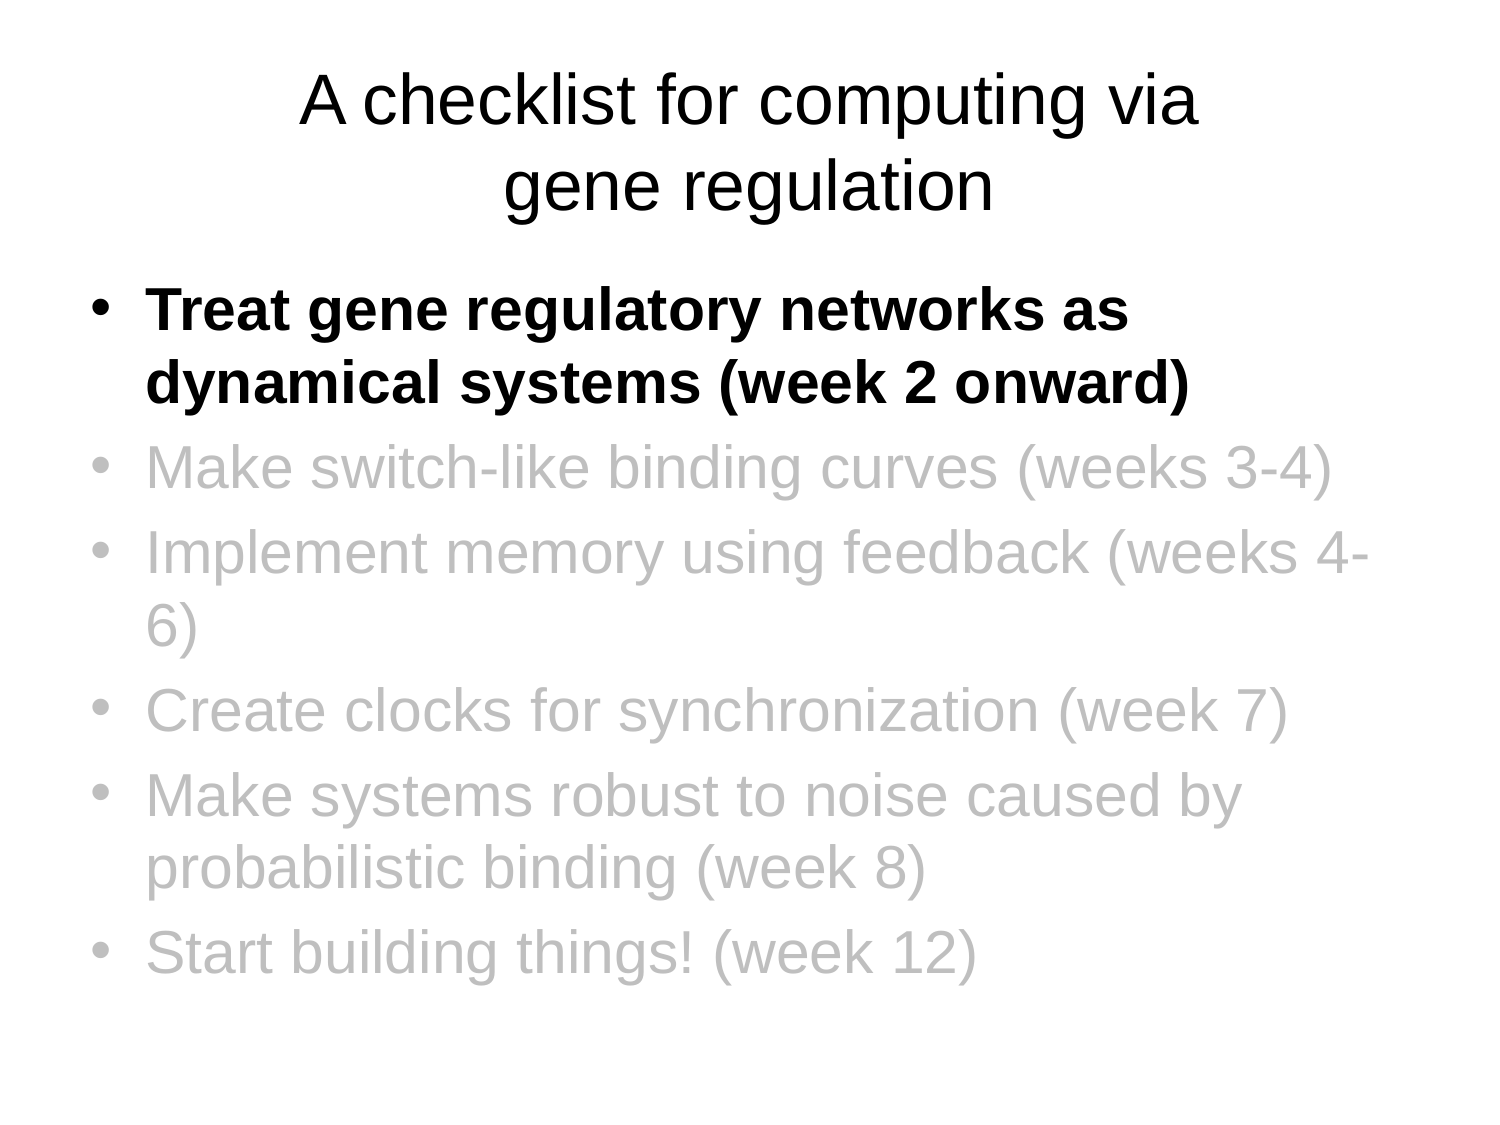

# A checklist for computing via gene regulation
Treat gene regulatory networks as dynamical systems (week 2 onward)
Make switch-like binding curves (weeks 3-4)
Implement memory using feedback (weeks 4-6)
Create clocks for synchronization (week 7)
Make systems robust to noise caused by probabilistic binding (week 8)
Start building things! (week 12)